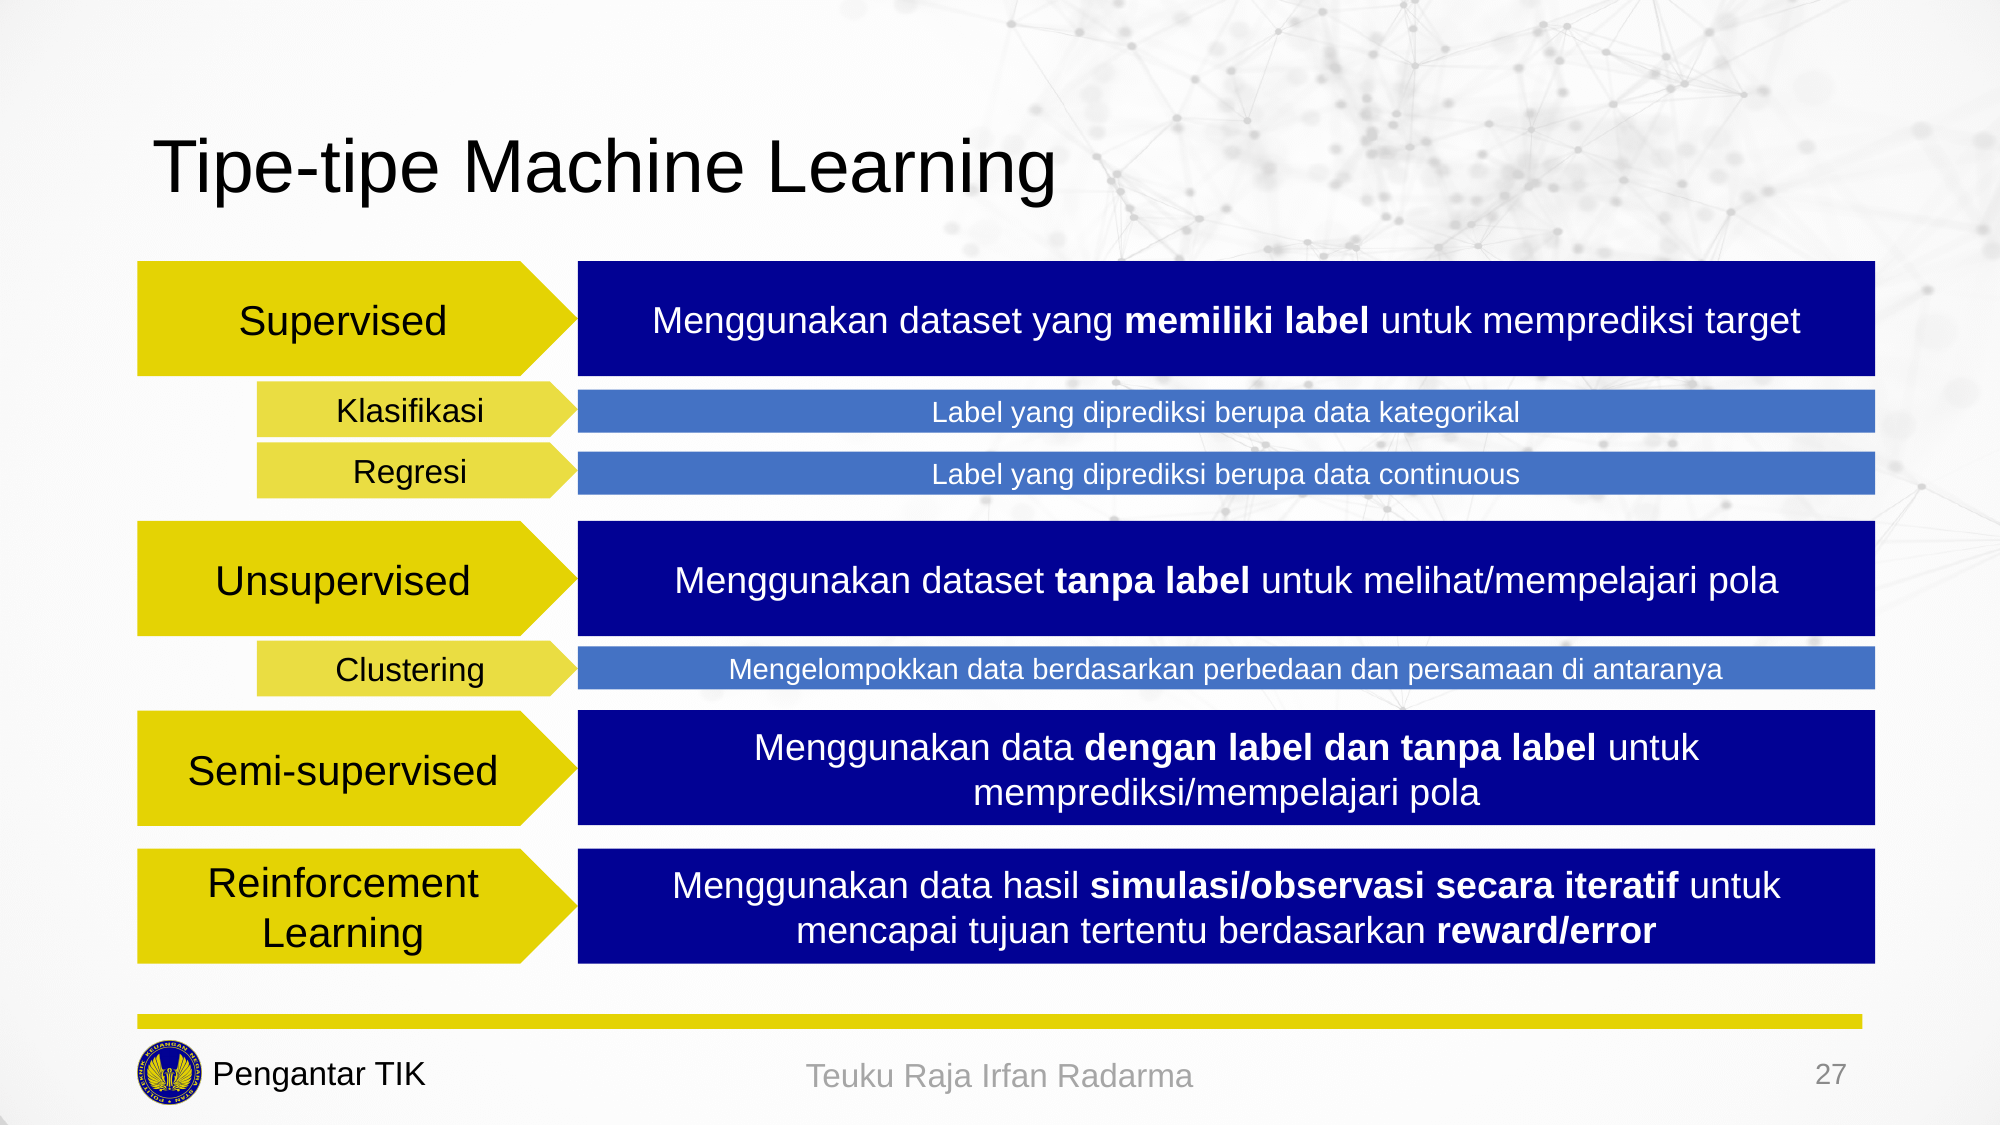

# Tipe-tipe Machine Learning
Supervised
Menggunakan dataset yang memiliki label untuk memprediksi target
Klasifikasi
Label yang diprediksi berupa data kategorikal
Regresi
Label yang diprediksi berupa data continuous
Unsupervised
Menggunakan dataset tanpa label untuk melihat/mempelajari pola
Clustering
Mengelompokkan data berdasarkan perbedaan dan persamaan di antaranya
Menggunakan data dengan label dan tanpa label untuk memprediksi/mempelajari pola
Semi-supervised
Reinforcement Learning
Menggunakan data hasil simulasi/observasi secara iteratif untuk mencapai tujuan tertentu berdasarkan reward/error
27